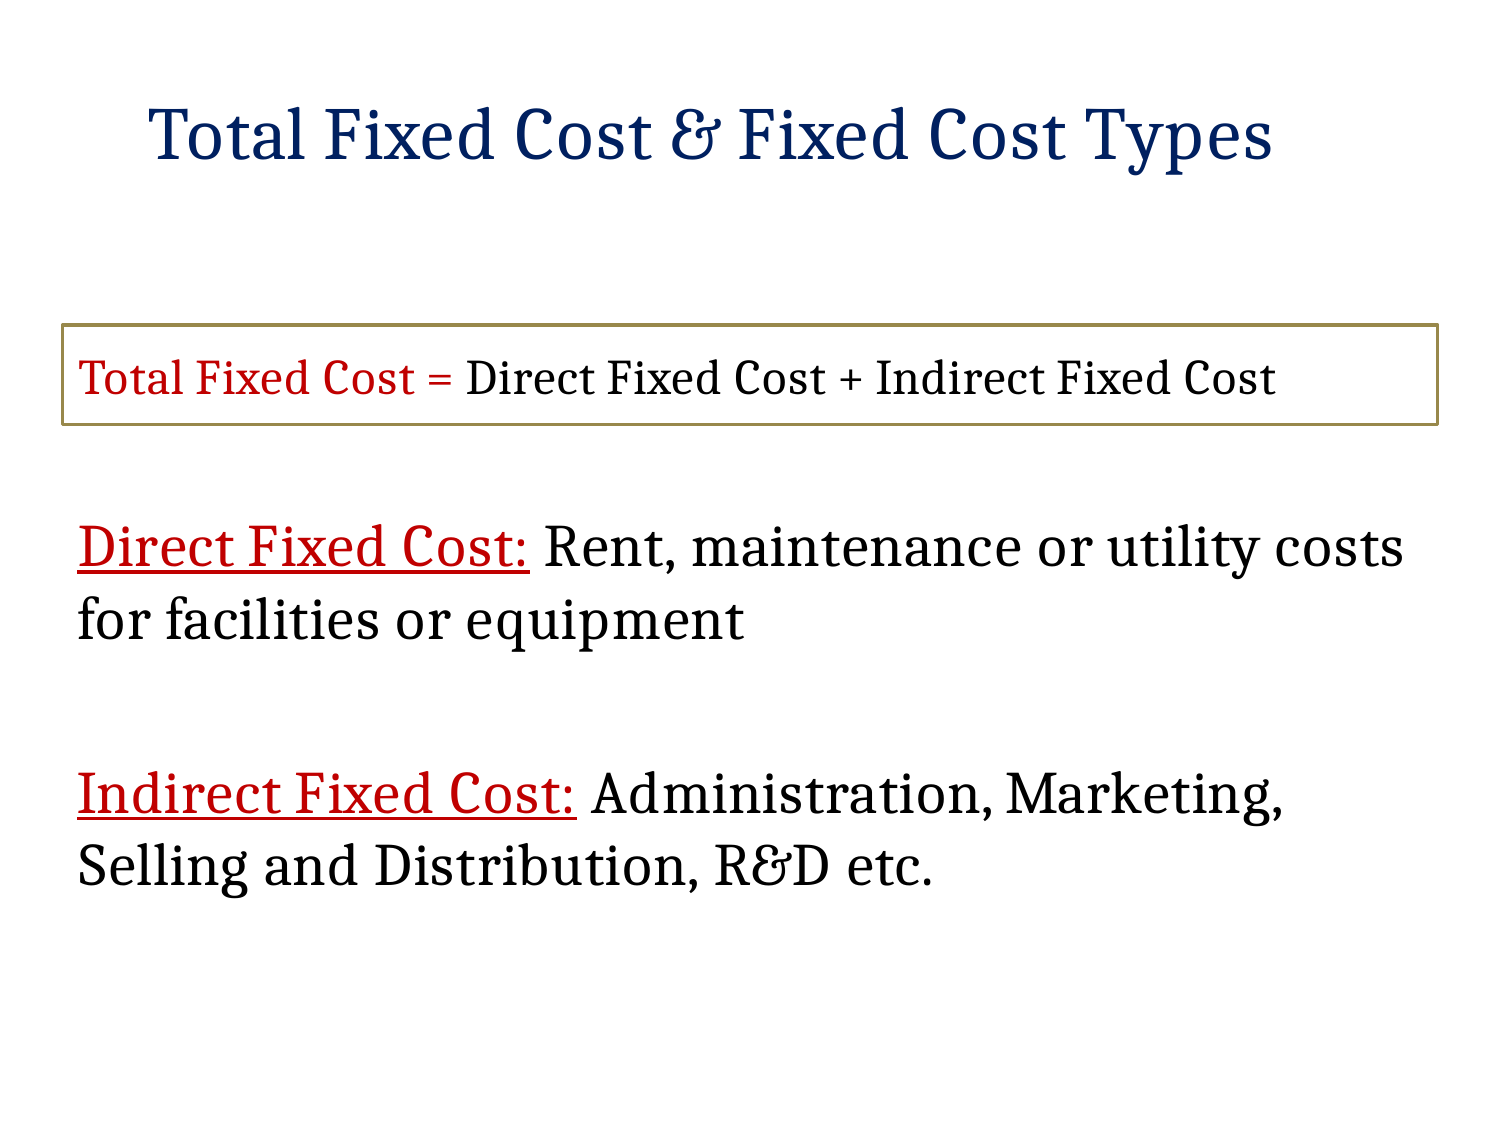

# Total Fixed Cost & Fixed Cost Types

Total Fixed Cost = Direct Fixed Cost + Indirect Fixed Cost

Direct Fixed Cost: Rent, maintenance or utility costs for facilities or equipment

Indirect Fixed Cost: Administration, Marketing, Selling and Distribution, R&D etc.